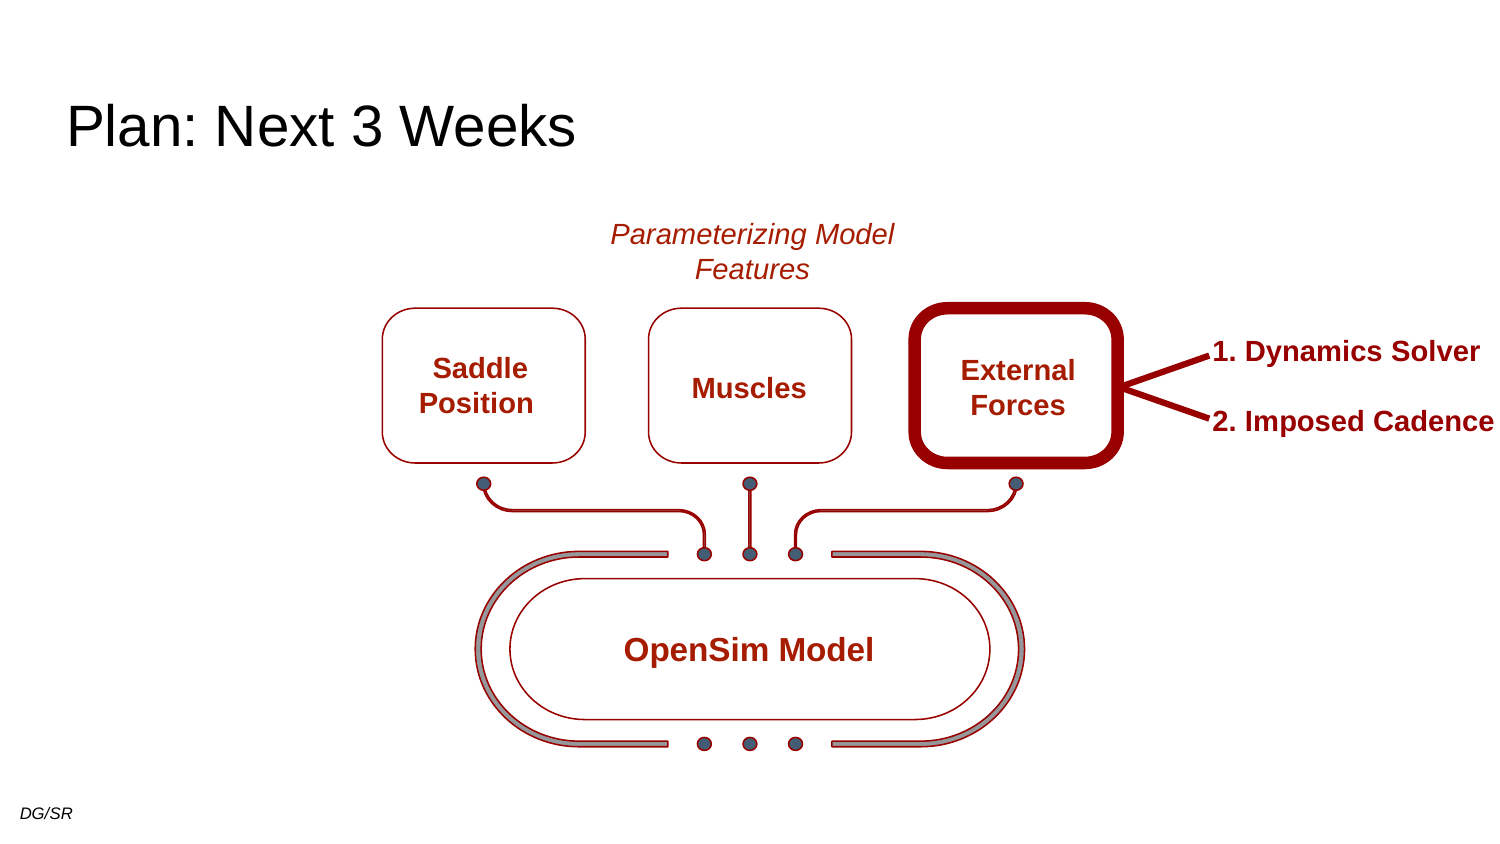

# Plan: Next 3 Weeks
Parameterizing Model Features

1. Dynamics Solver

2. Imposed Cadence
Saddle Position
External Forces
Muscles
OpenSim Model
DG/SR